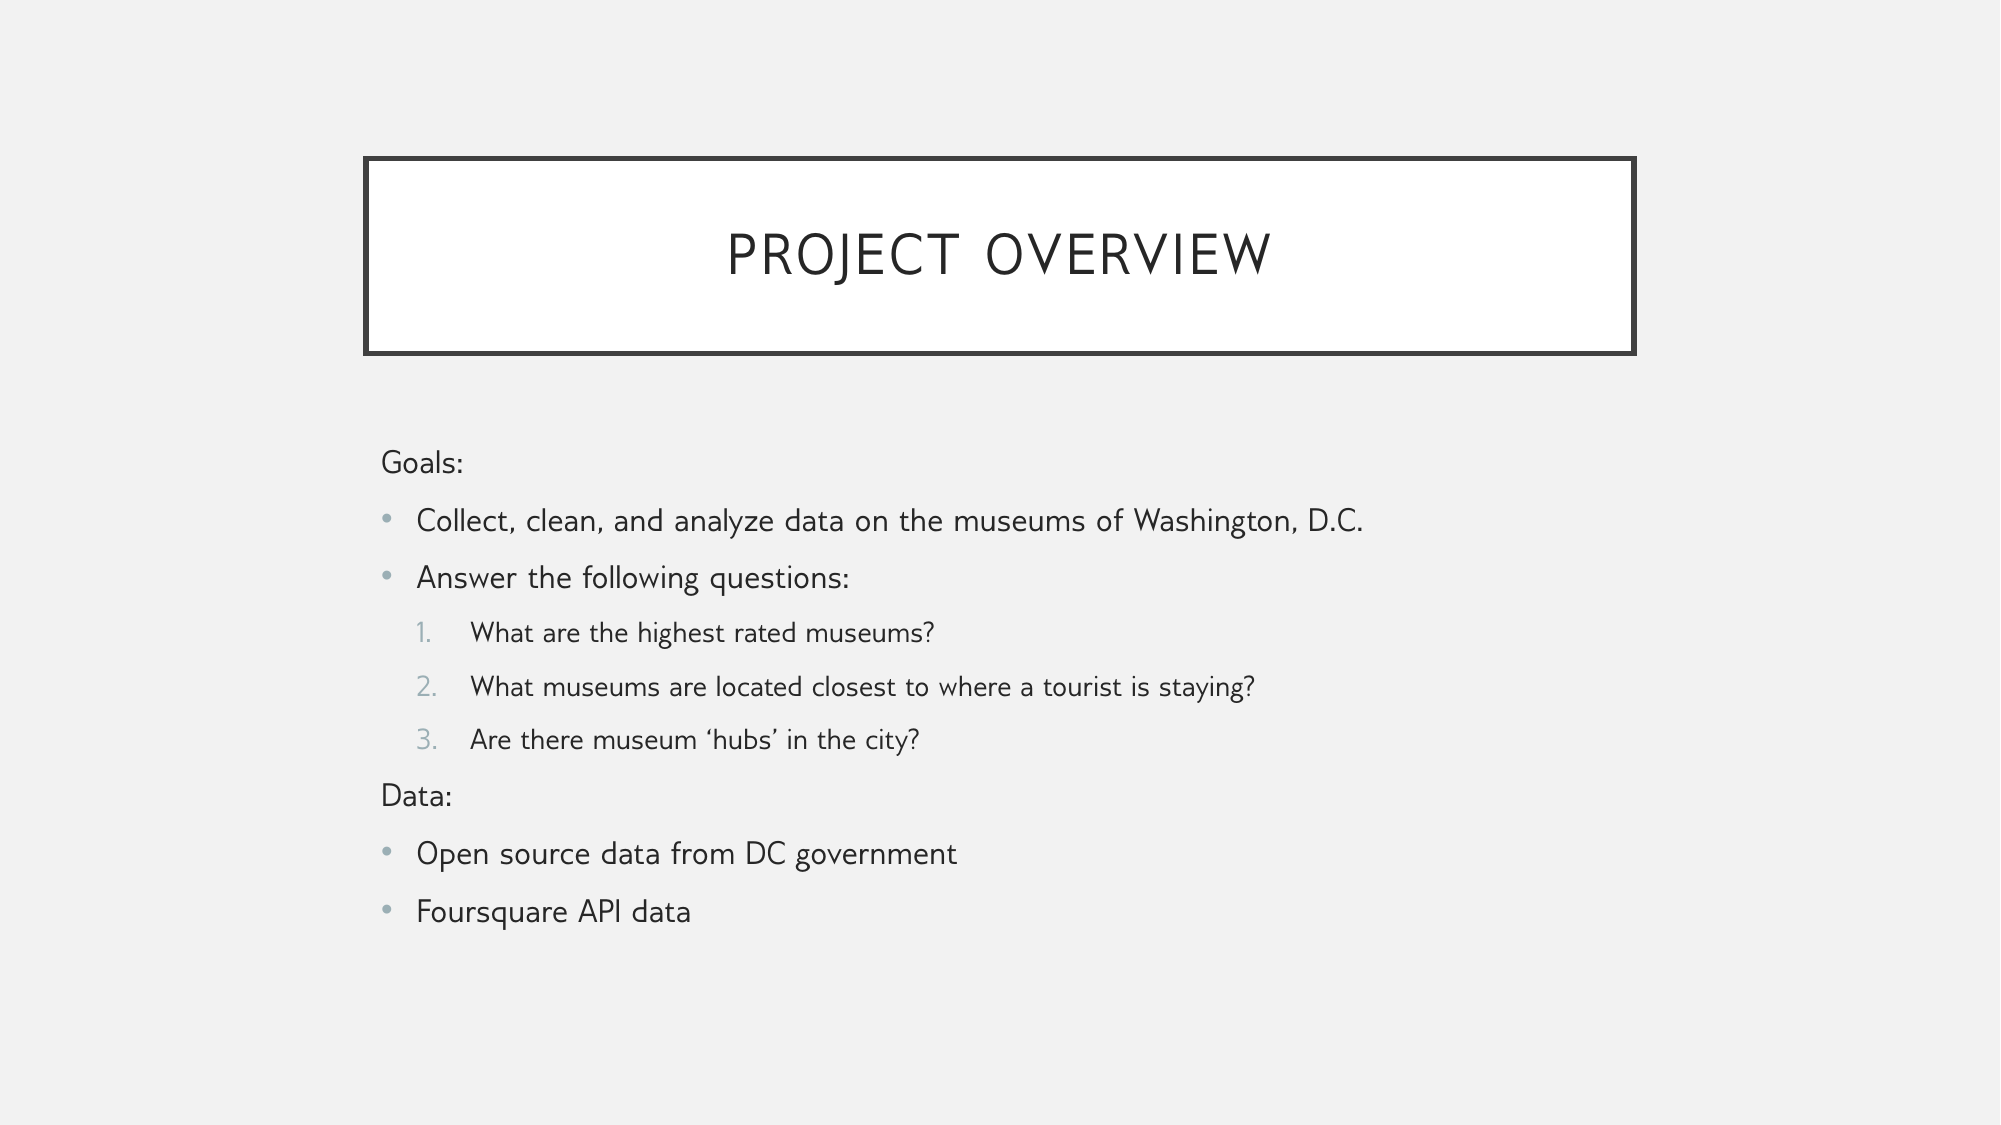

# Project Overview
Goals:
Collect, clean, and analyze data on the museums of Washington, D.C.
Answer the following questions:
What are the highest rated museums?
What museums are located closest to where a tourist is staying?
Are there museum ‘hubs’ in the city?
Data:
Open source data from DC government
Foursquare API data